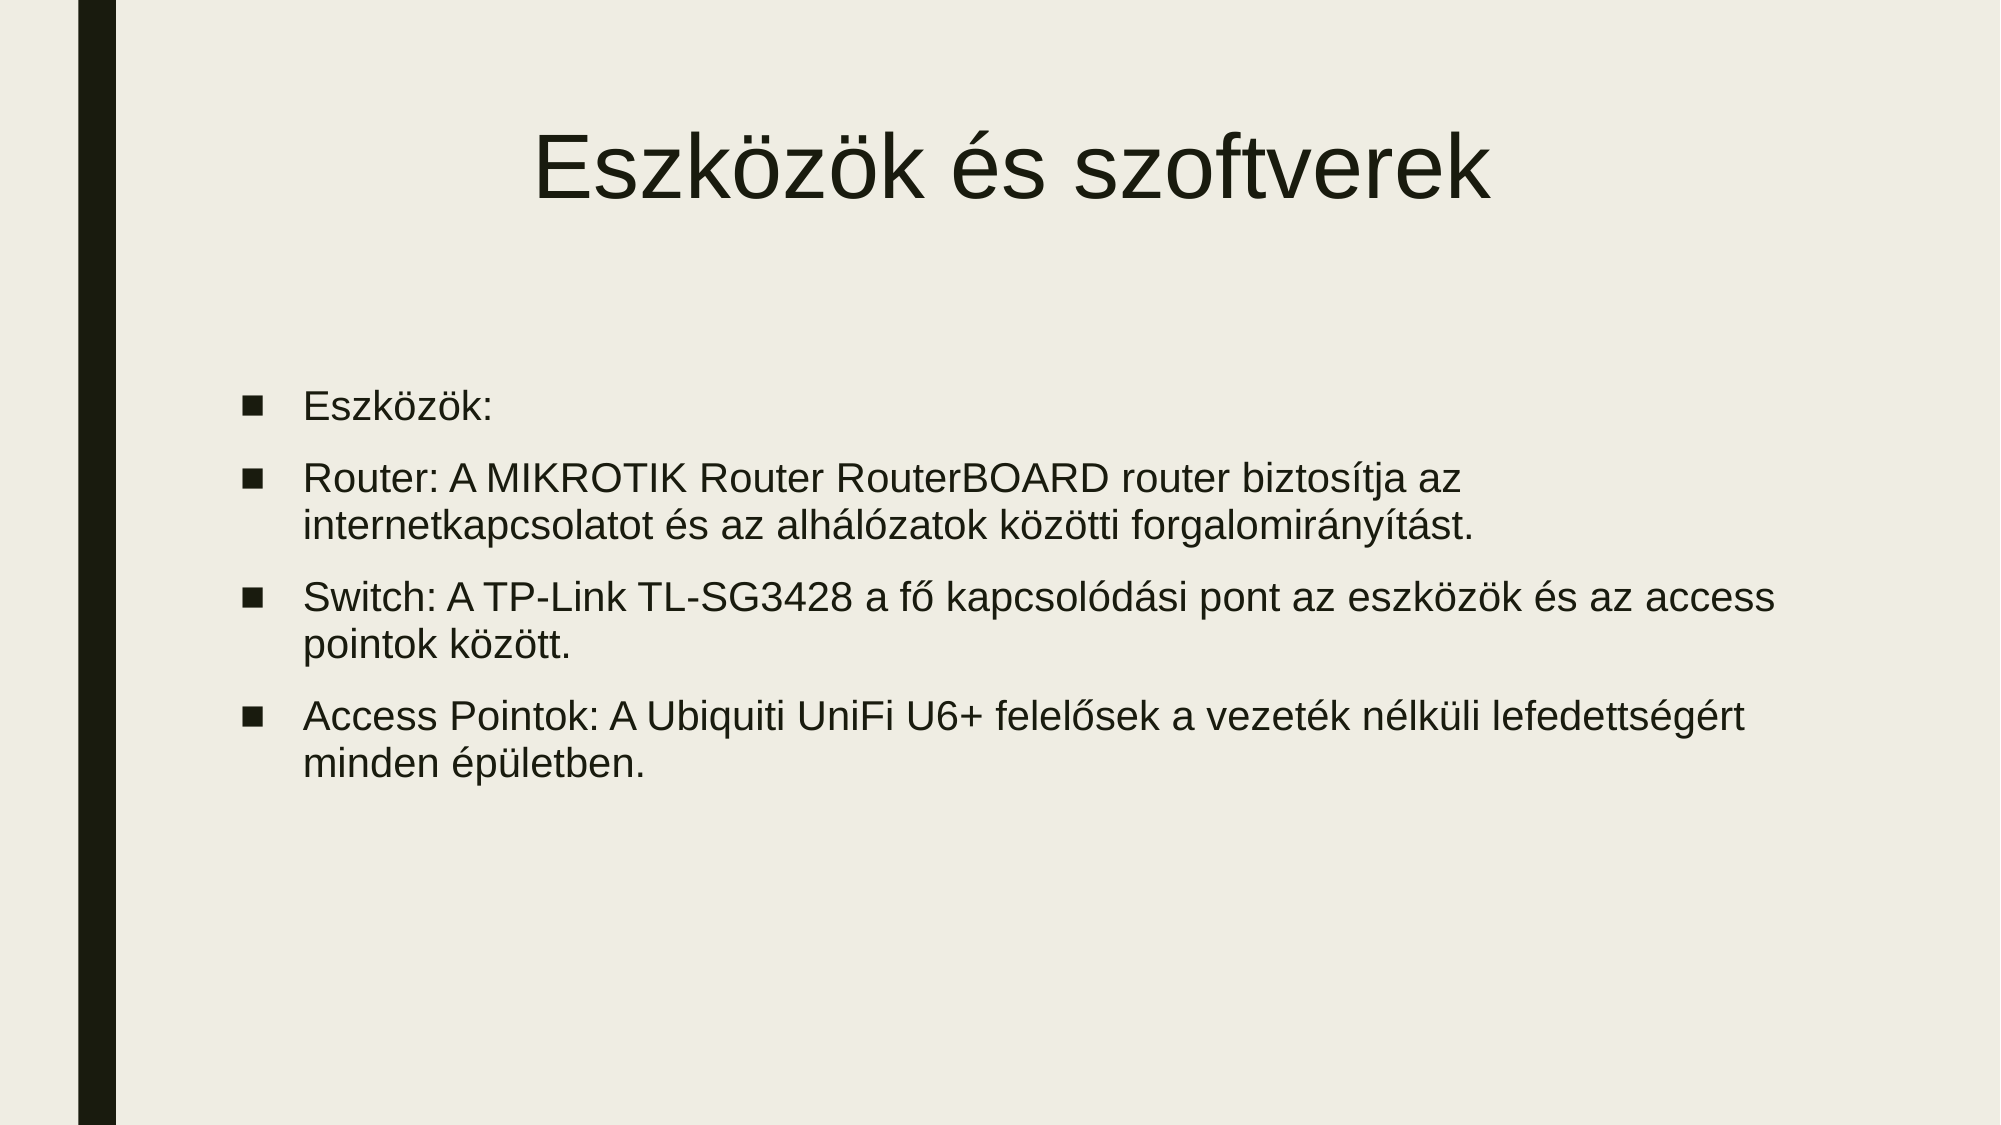

# Eszközök és szoftverek
Eszközök:
Router: A MIKROTIK Router RouterBOARD router biztosítja az internetkapcsolatot és az alhálózatok közötti forgalomirányítást.
Switch: A TP-Link TL-SG3428 a fő kapcsolódási pont az eszközök és az access pointok között.
Access Pointok: A Ubiquiti UniFi U6+ felelősek a vezeték nélküli lefedettségért minden épületben.